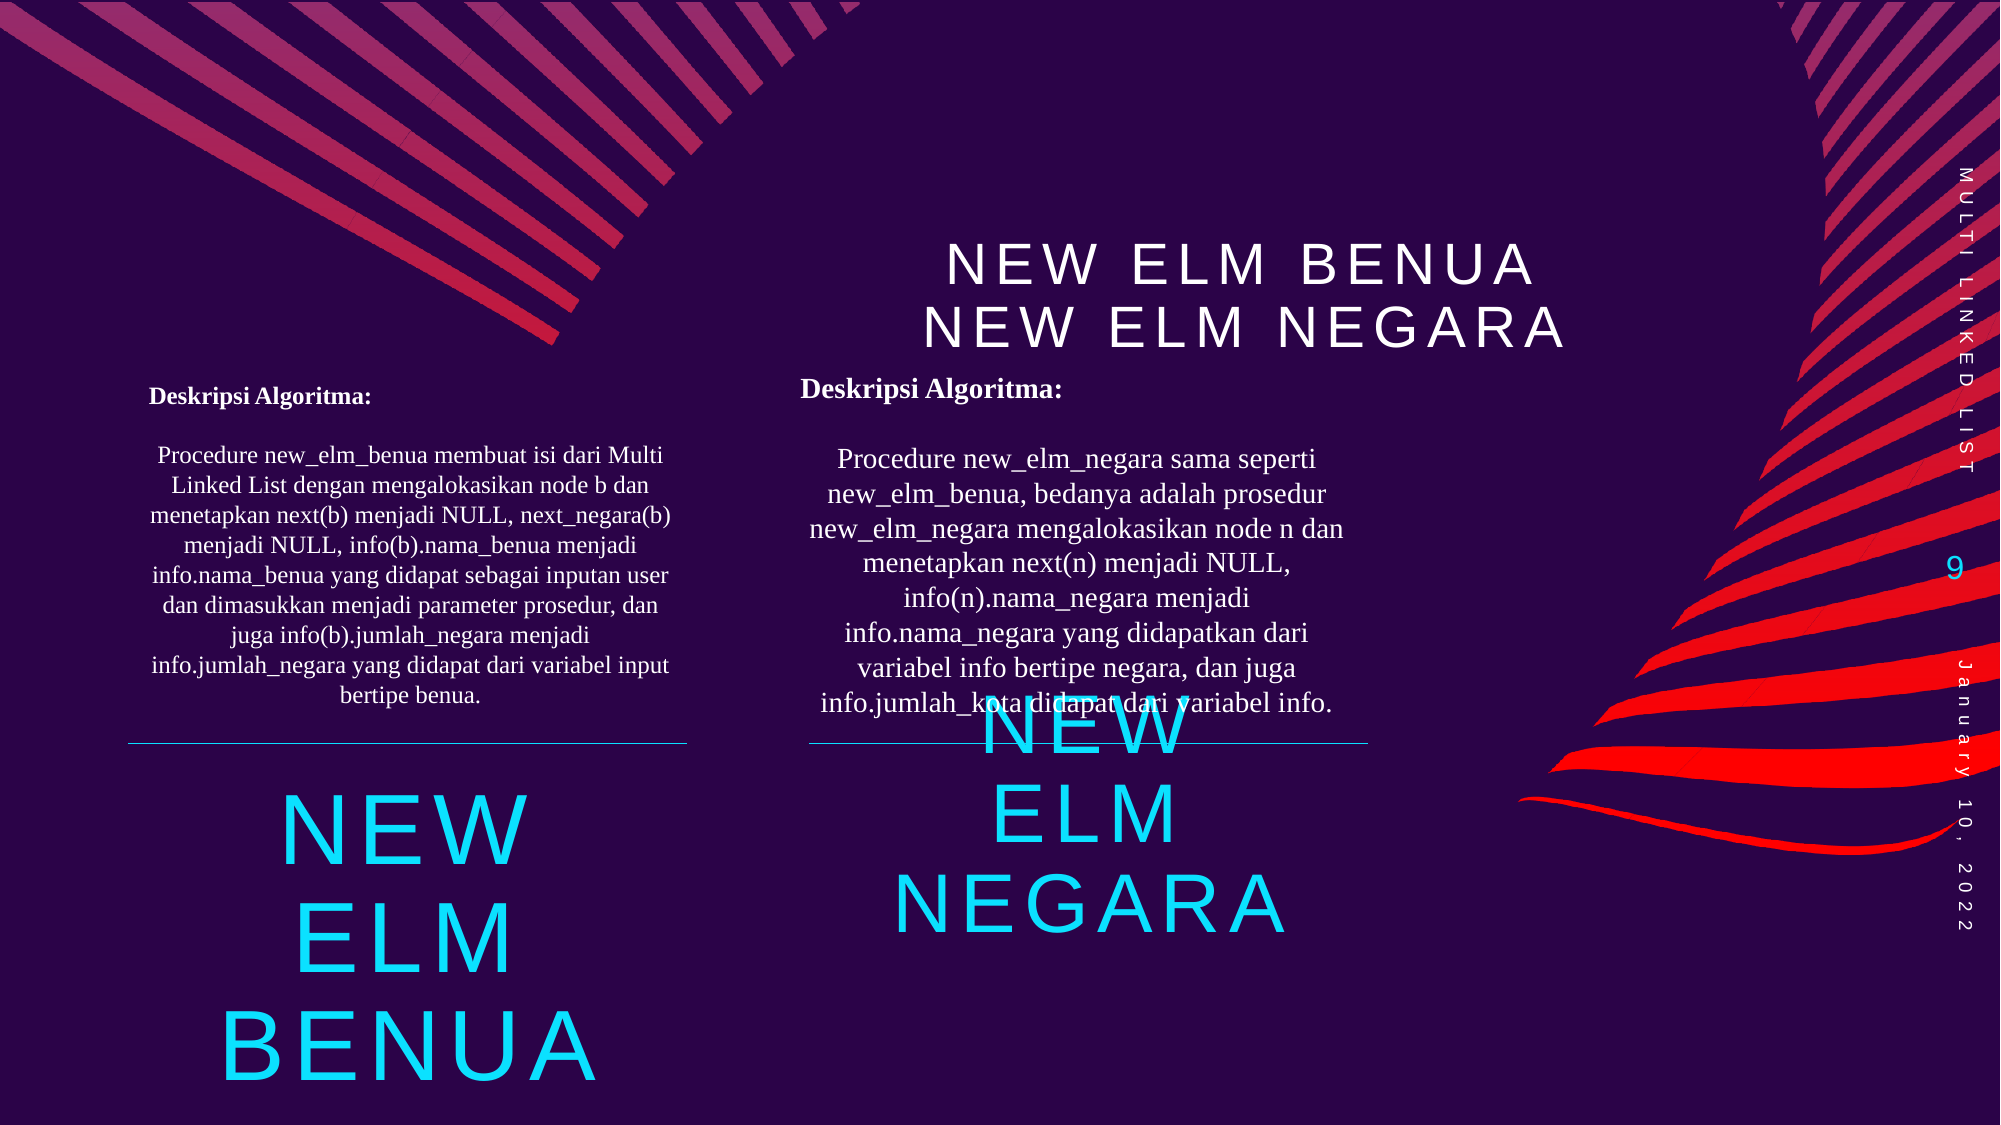

# NEW ELM BENUA NEW ELM NEGARA
MULTI LINKED LIST

Deskripsi Algoritma:
Procedure new_elm_negara sama seperti new_elm_benua, bedanya adalah prosedur new_elm_negara mengalokasikan node n dan menetapkan next(n) menjadi NULL, info(n).nama_negara menjadi info.nama_negara yang didapatkan dari variabel info bertipe negara, dan juga info.jumlah_kota didapat dari variabel info.

Deskripsi Algoritma:
Procedure new_elm_benua membuat isi dari Multi Linked List dengan mengalokasikan node b dan menetapkan next(b) menjadi NULL, next_negara(b) menjadi NULL, info(b).nama_benua menjadi info.nama_benua yang didapat sebagai inputan user dan dimasukkan menjadi parameter prosedur, dan juga info(b).jumlah_negara menjadi info.jumlah_negara yang didapat dari variabel input bertipe benua.

9
January 10, 2022

NEW ELM NEGARA
NEW ELM BENUA